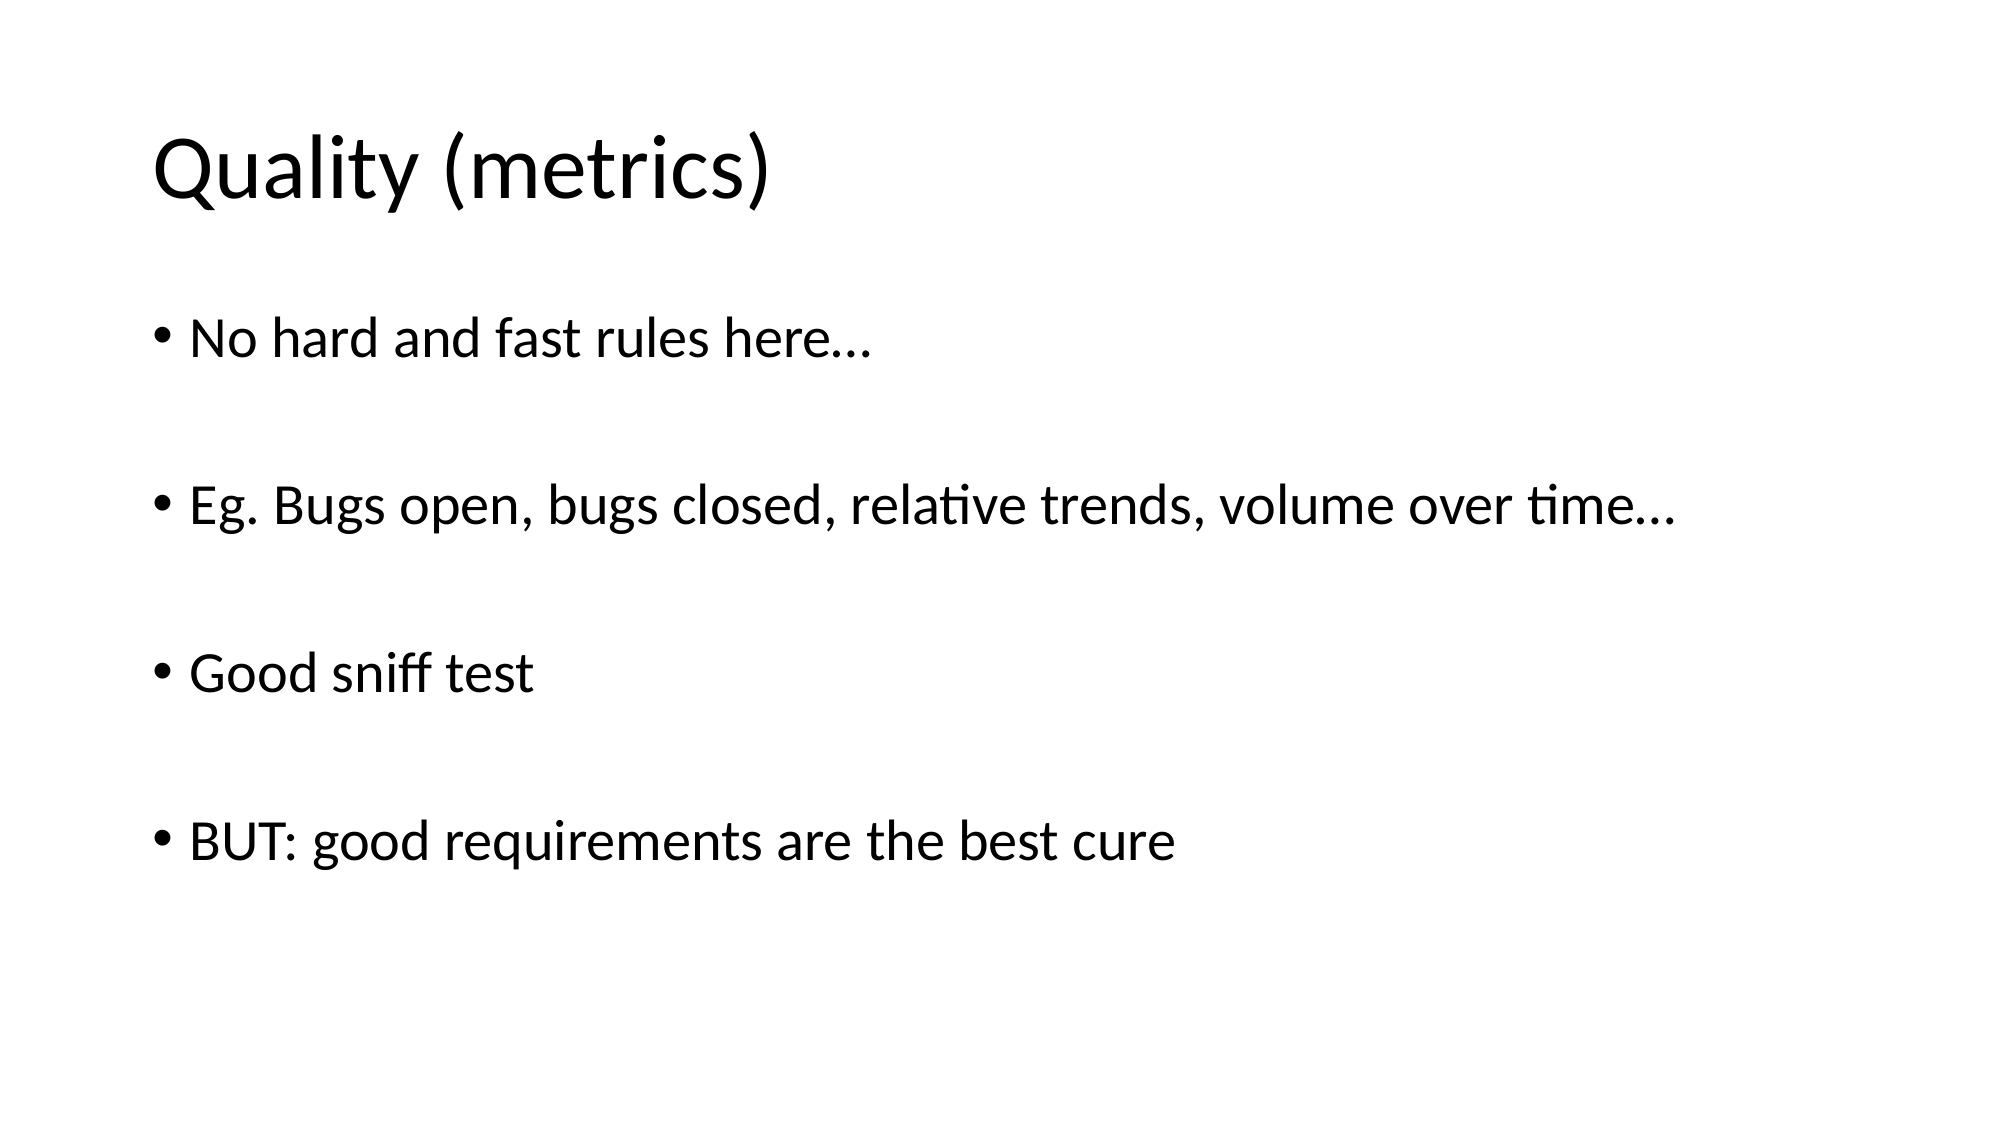

# Quality (metrics)
No hard and fast rules here…

Eg. Bugs open, bugs closed, relative trends, volume over time…

Good sniff test

BUT: good requirements are the best cure